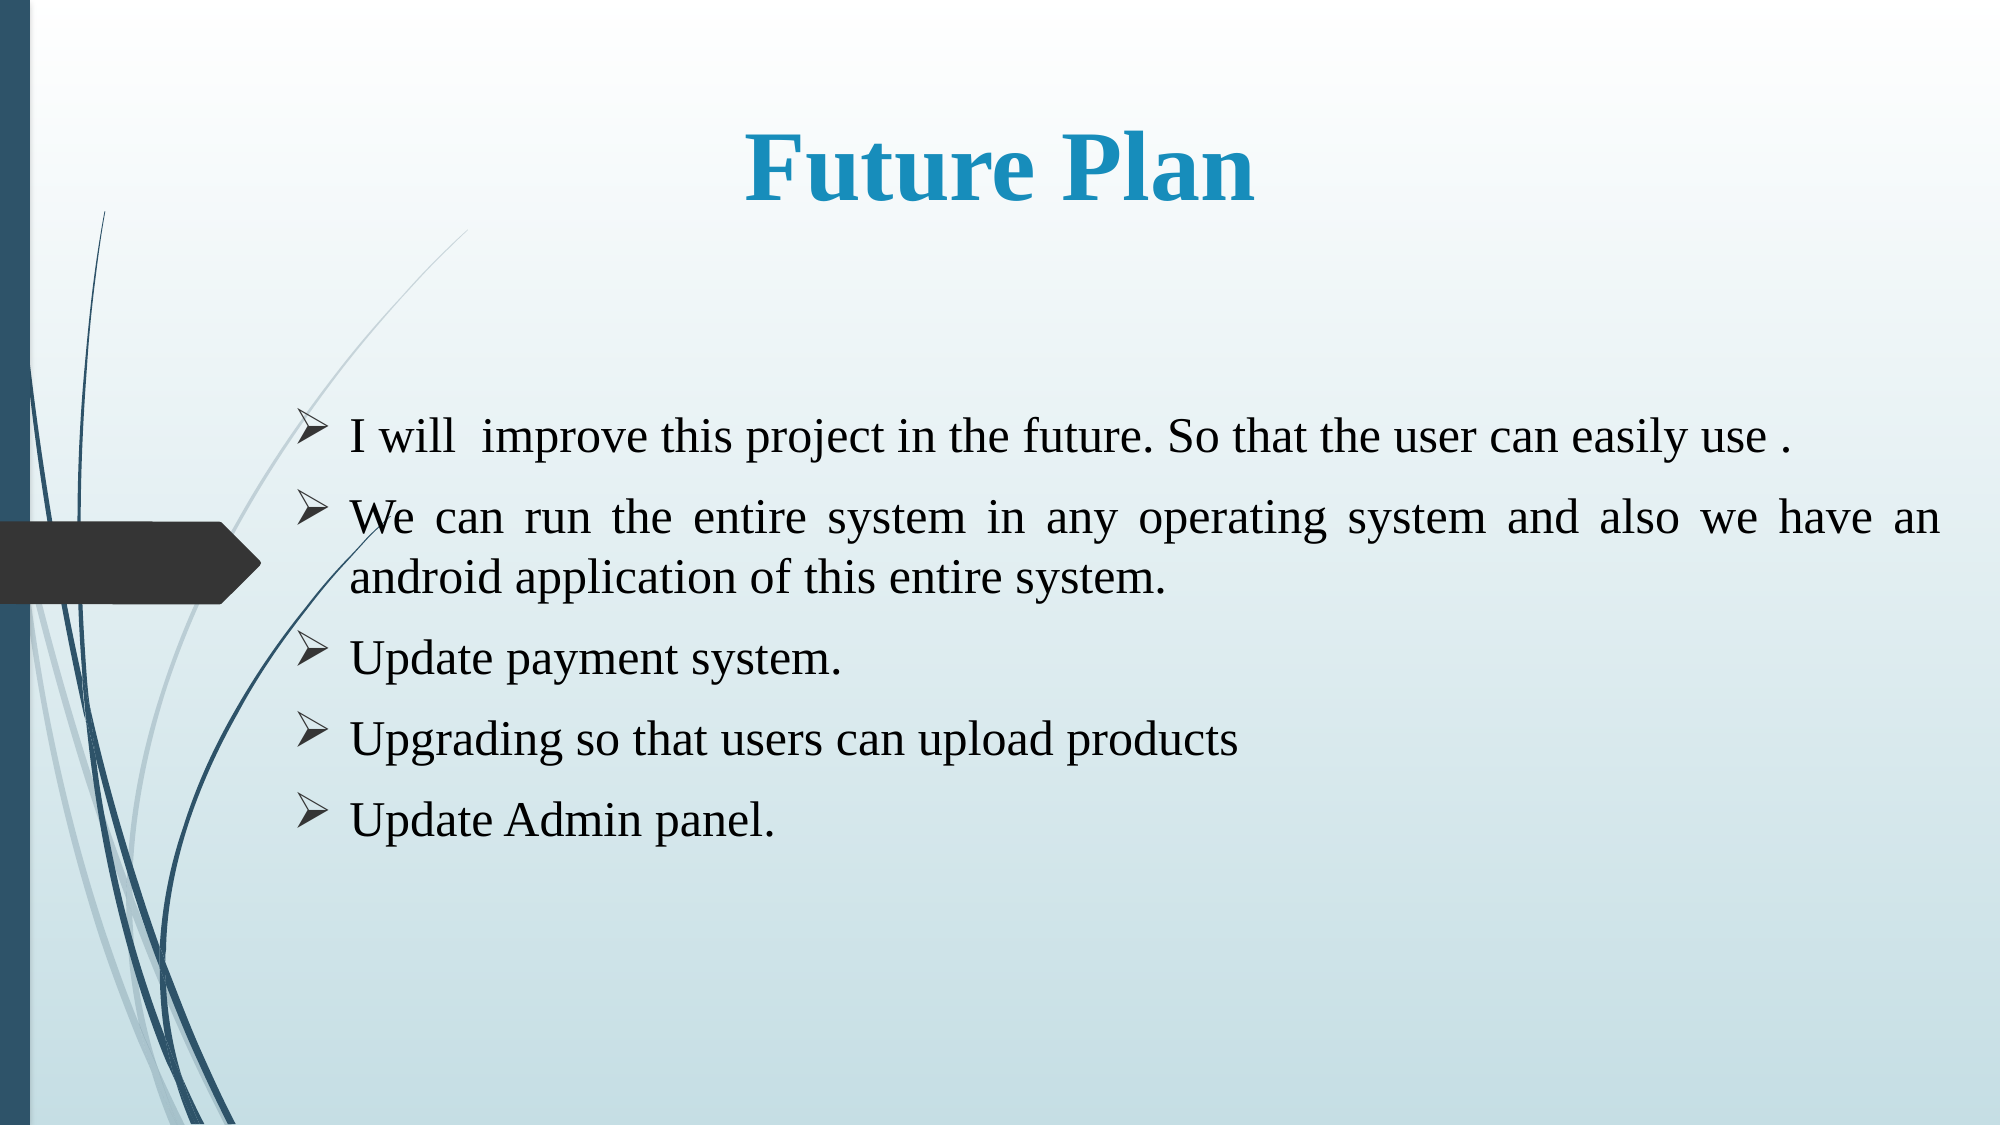

# Future Plan
I will  improve this project in the future. So that the user can easily use .
We can run the entire system in any operating system and also we have an android application of this entire system.
Update payment system.
Upgrading so that users can upload products
Update Admin panel.